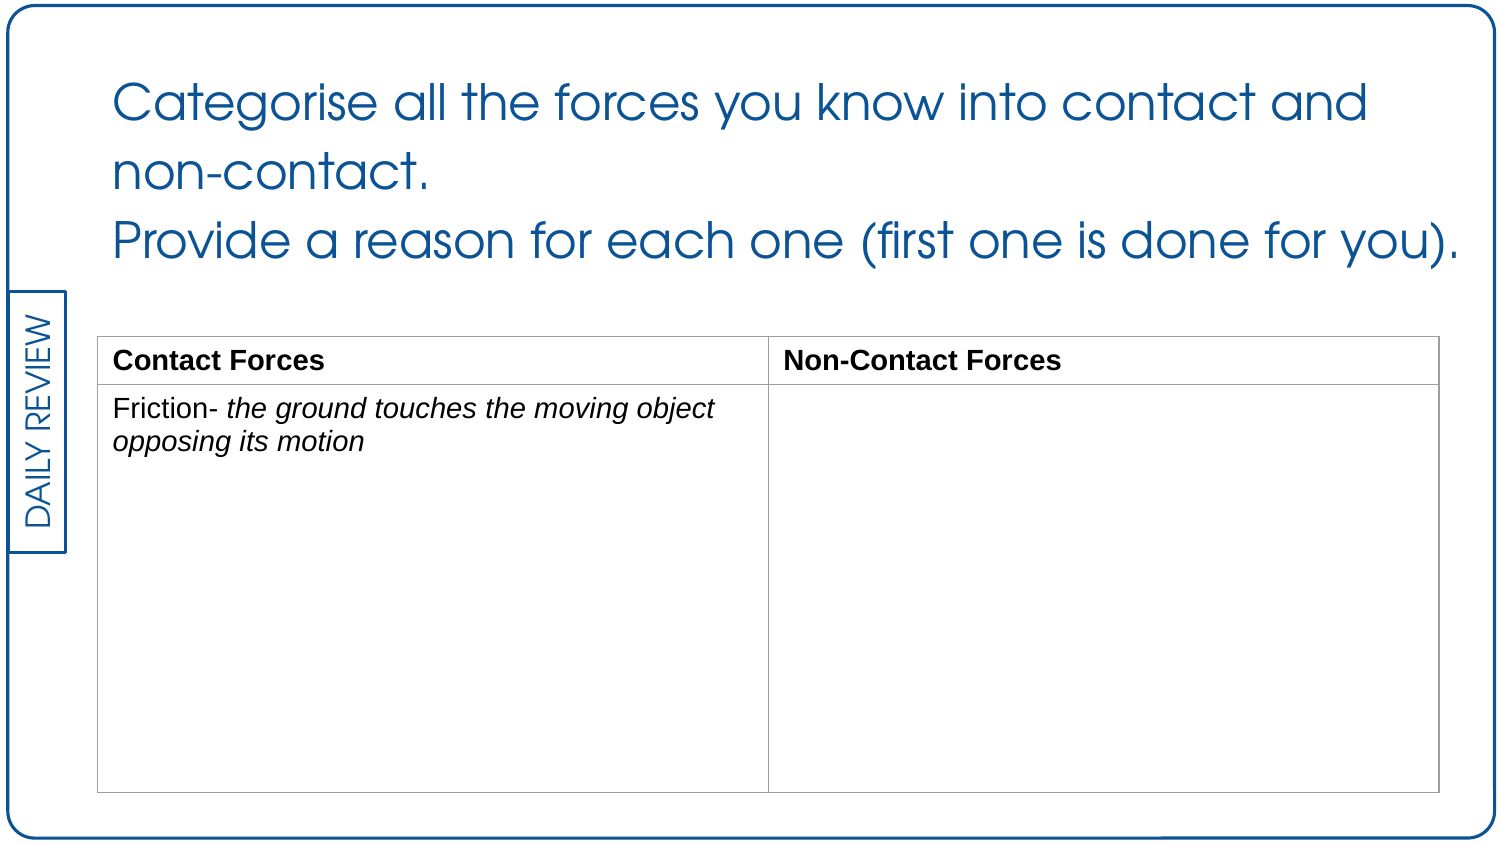

Categorise all the forces you know into contact and non-contact.
Provide a reason for each one (first one is done for you).

| Contact Forces | Non-Contact Forces |
| --- | --- |
| Friction- the ground touches the moving object opposing its motion |  |